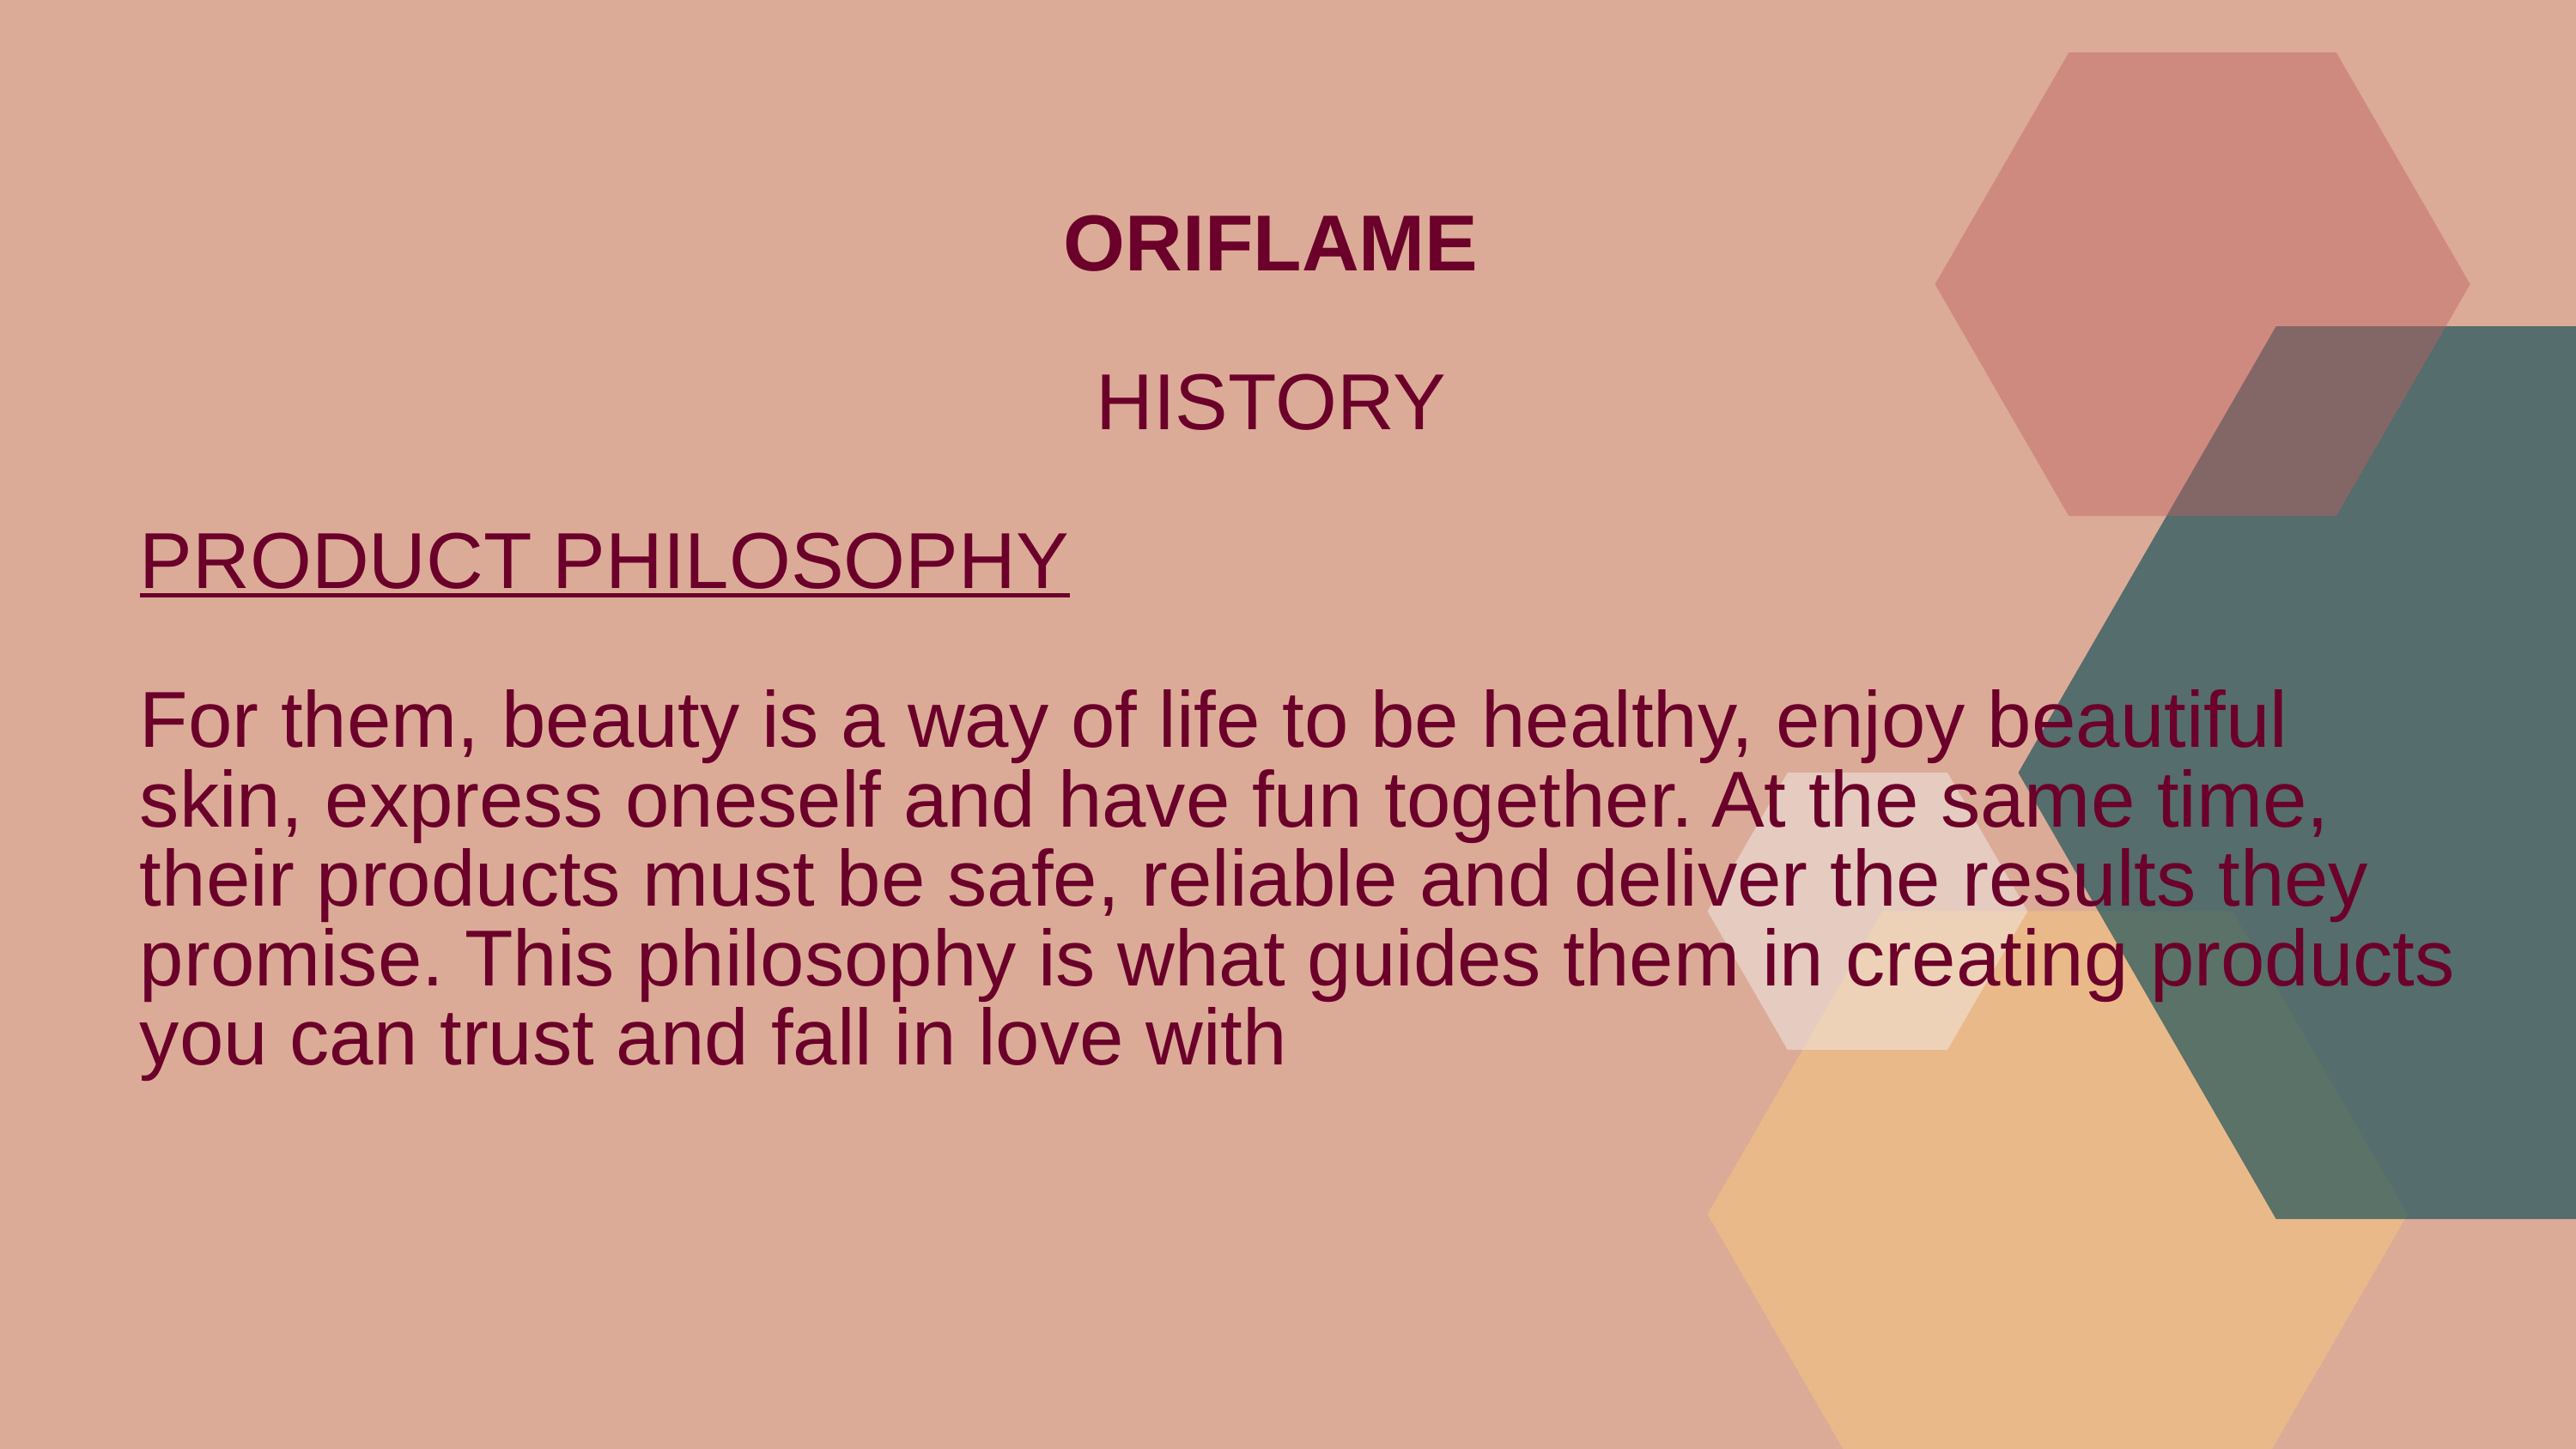

ORIFLAME

HISTORY

PRODUCT PHILOSOPHY

For them, beauty is a way of life to be healthy, enjoy beautiful skin, express oneself and have fun together. At the same time, their products must be safe, reliable and deliver the results they promise. This philosophy is what guides them in creating products you can trust and fall in love with